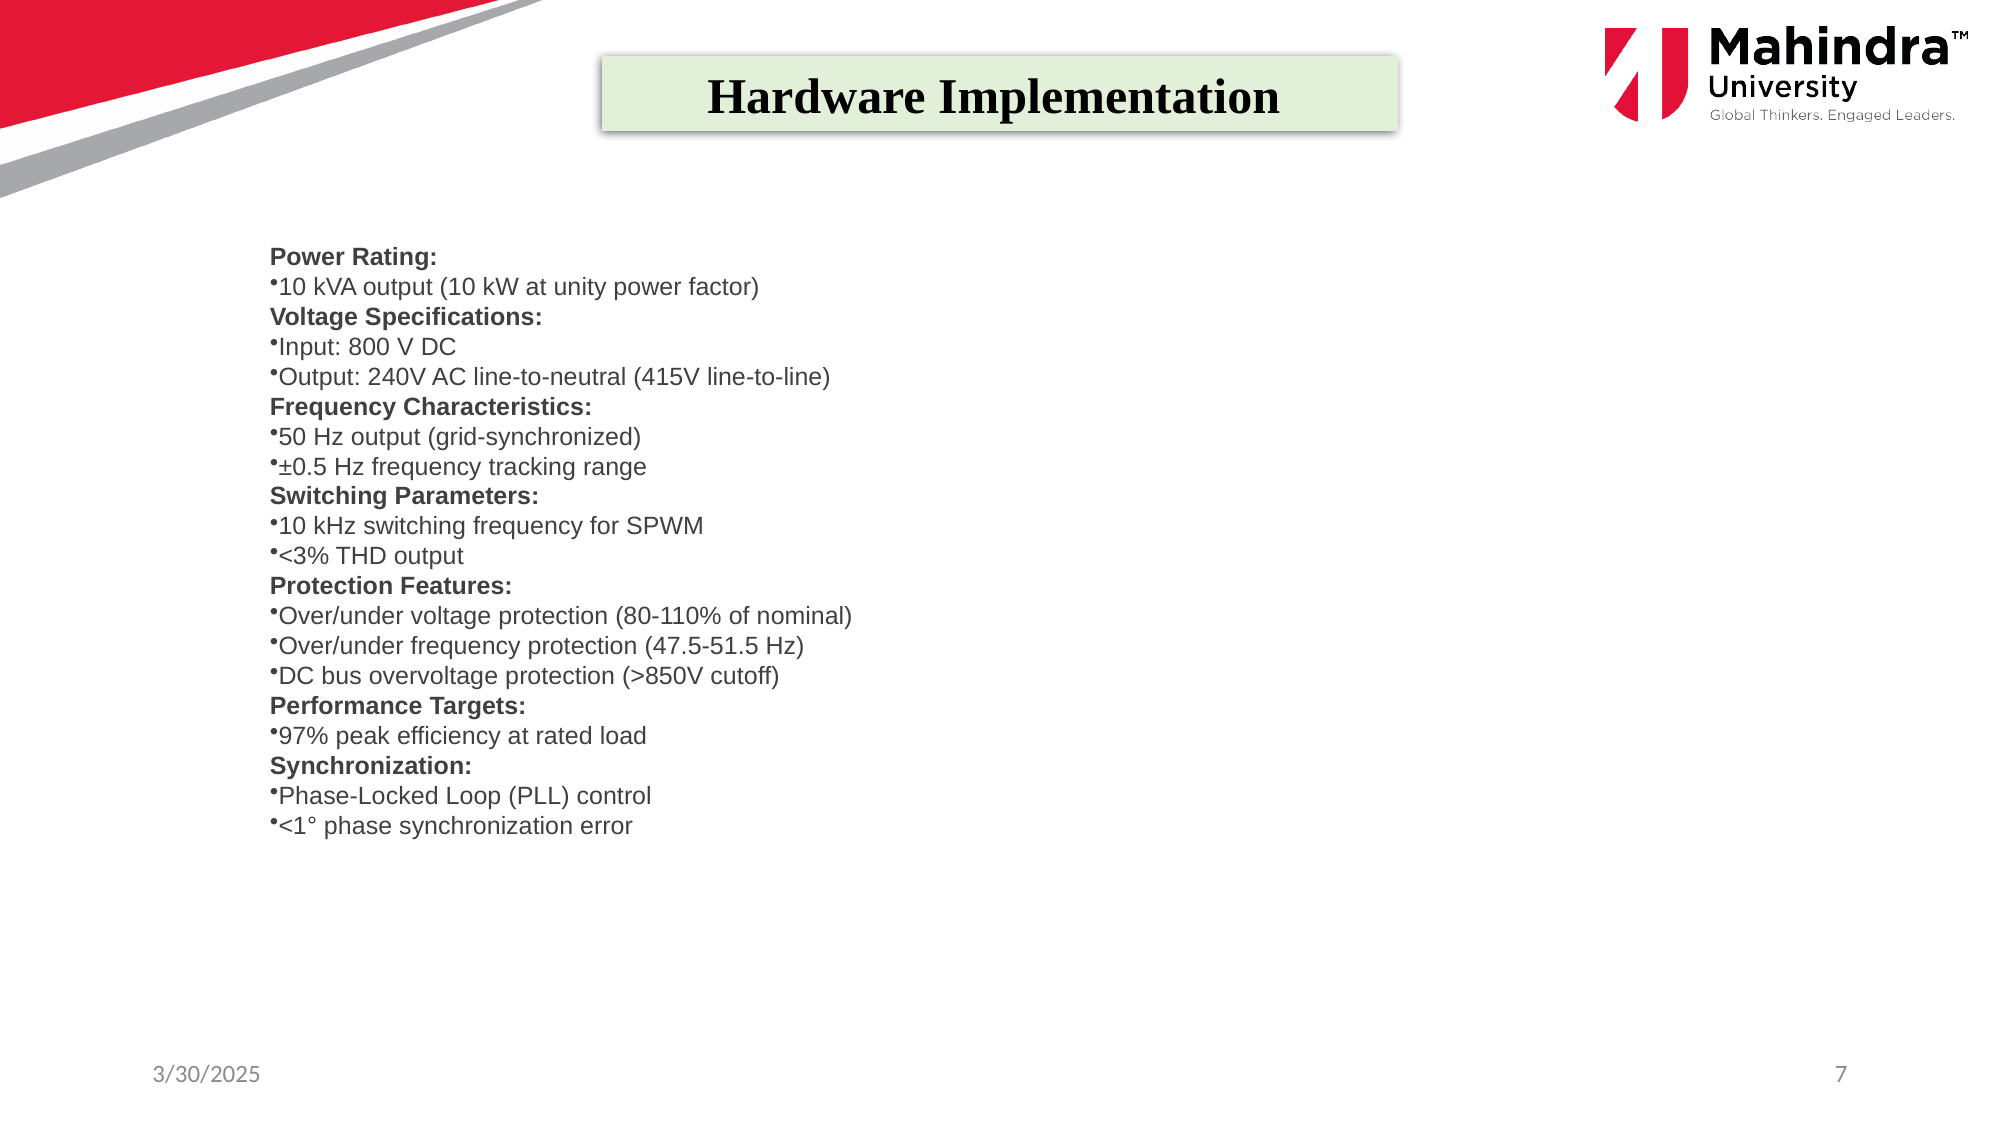

Hardware Implementation
Power Rating:
10 kVA output (10 kW at unity power factor)
Voltage Specifications:
Input: 800 V DC
Output: 240V AC line-to-neutral (415V line-to-line)
Frequency Characteristics:
50 Hz output (grid-synchronized)
±0.5 Hz frequency tracking range
Switching Parameters:
10 kHz switching frequency for SPWM
<3% THD output
Protection Features:
Over/under voltage protection (80-110% of nominal)
Over/under frequency protection (47.5-51.5 Hz)
DC bus overvoltage protection (>850V cutoff)
Performance Targets:
97% peak efficiency at rated load
Synchronization:
Phase-Locked Loop (PLL) control
<1° phase synchronization error

3/30/2025
7